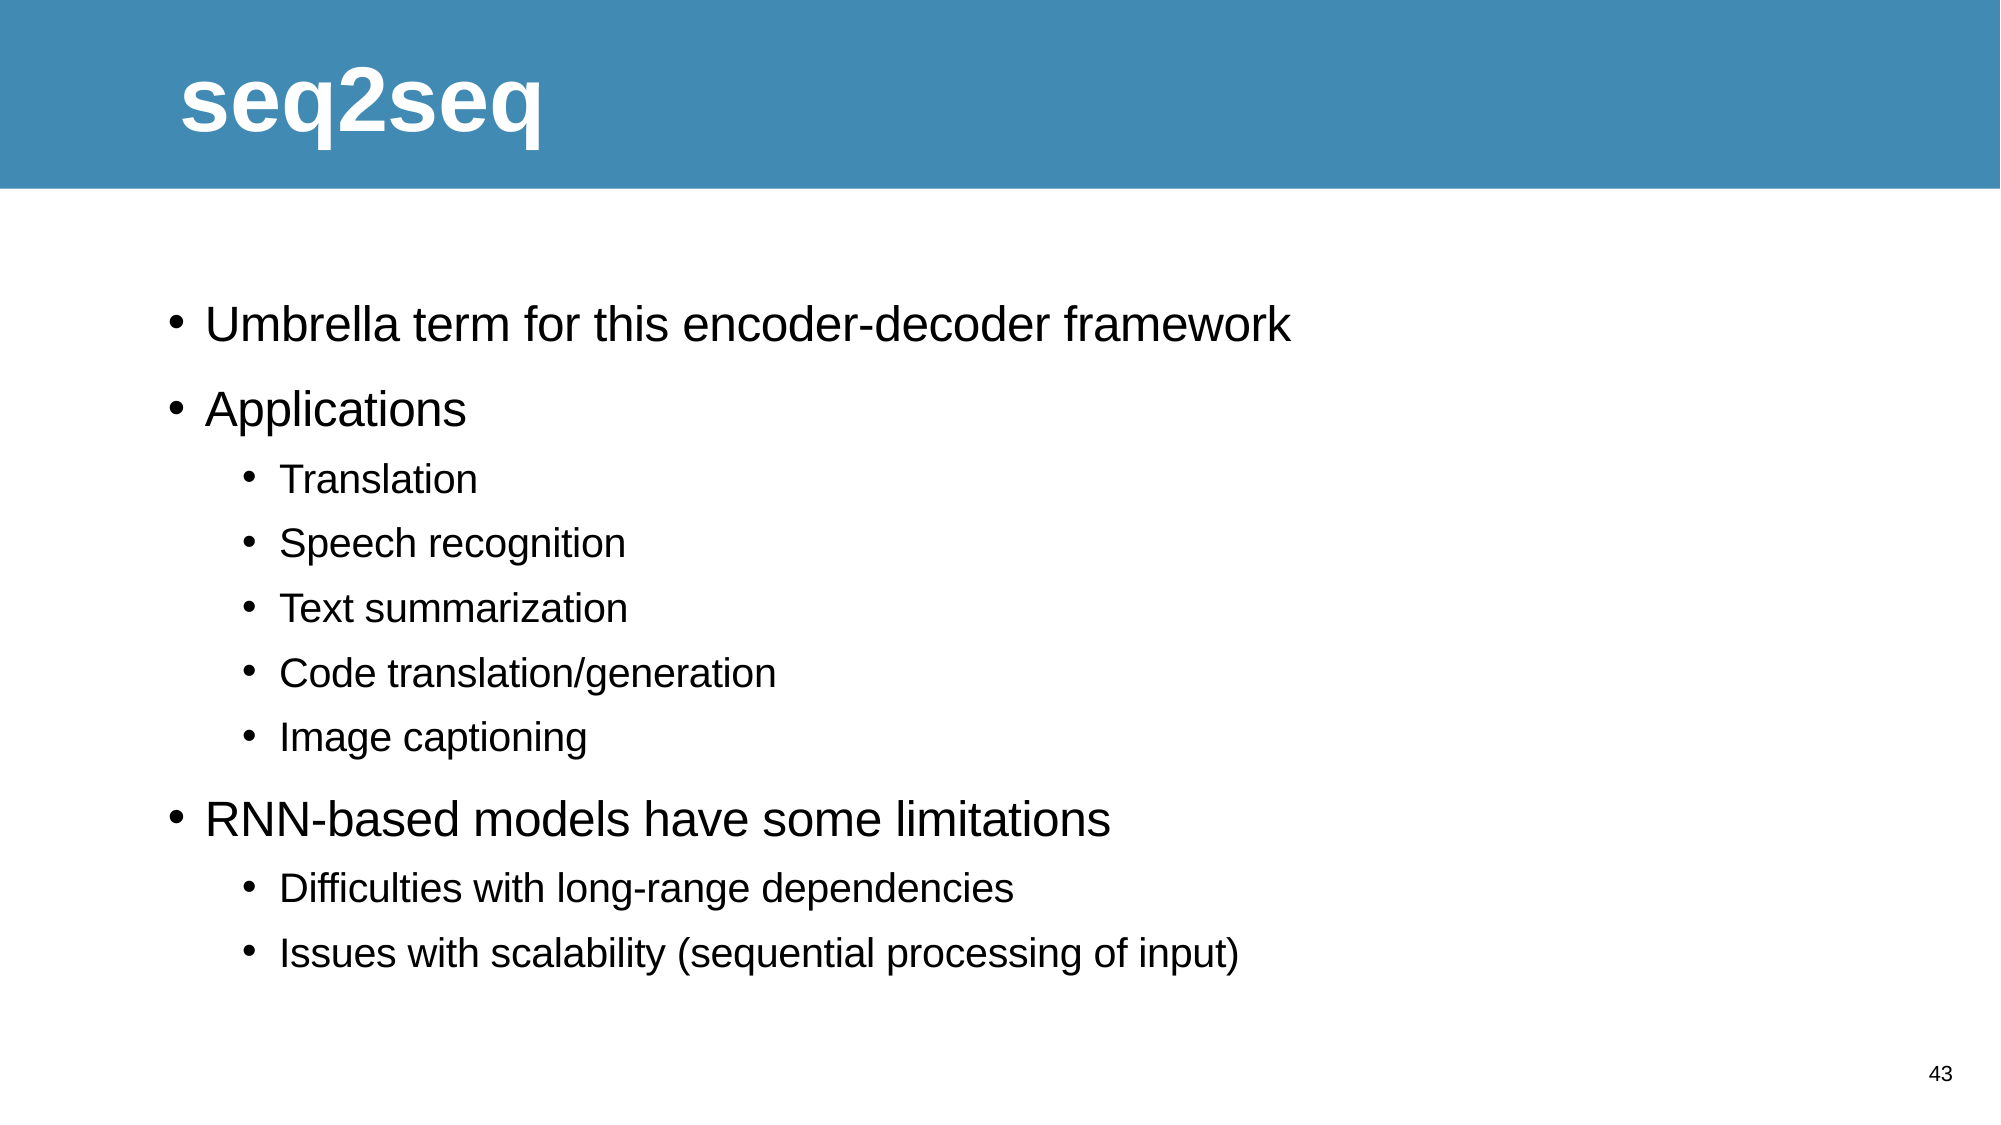

# seq2seq
Umbrella term for this encoder-decoder framework
Applications
Translation
Speech recognition
Text summarization
Code translation/generation
Image captioning
RNN-based models have some limitations
Difficulties with long-range dependencies
Issues with scalability (sequential processing of input)
43